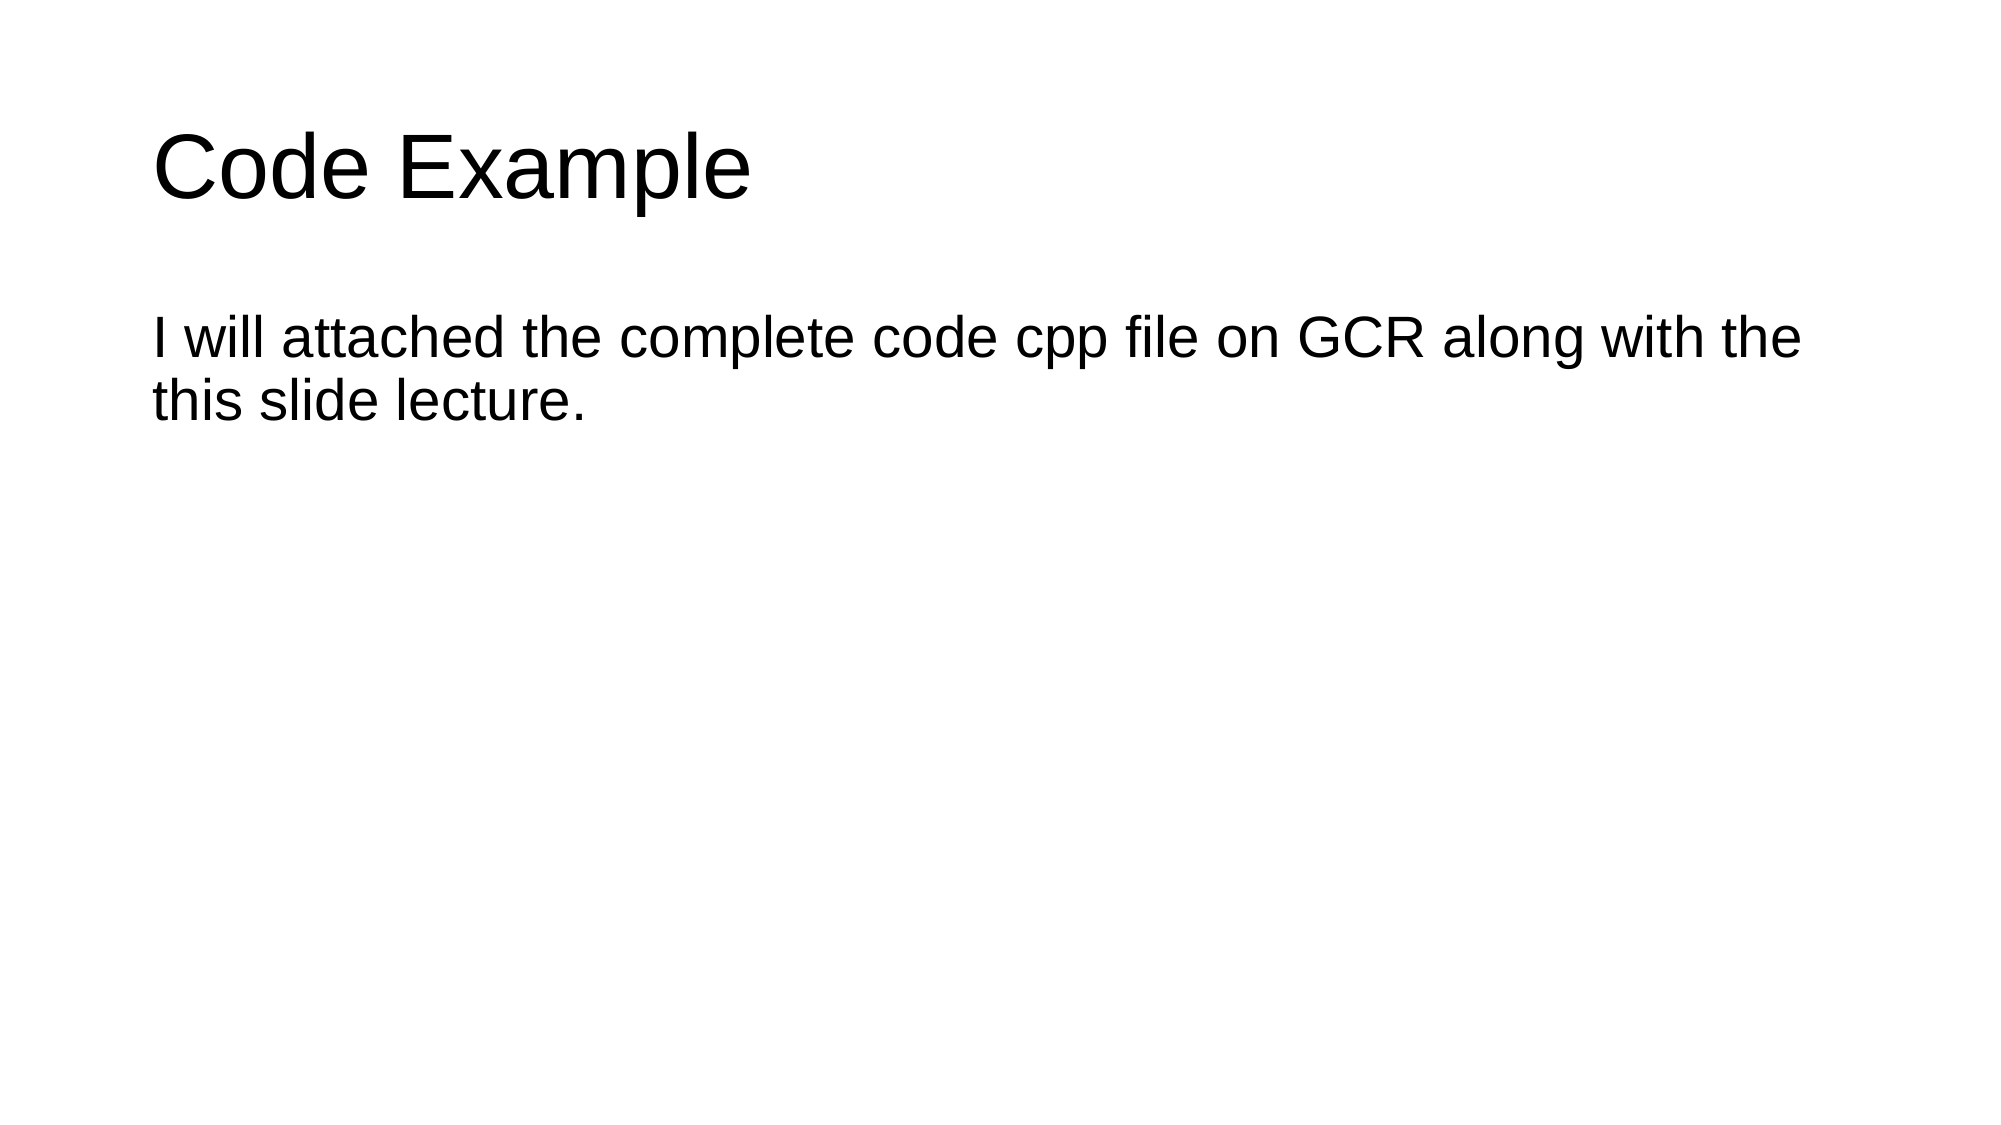

# Code Example
I will attached the complete code cpp file on GCR along with the this slide lecture.